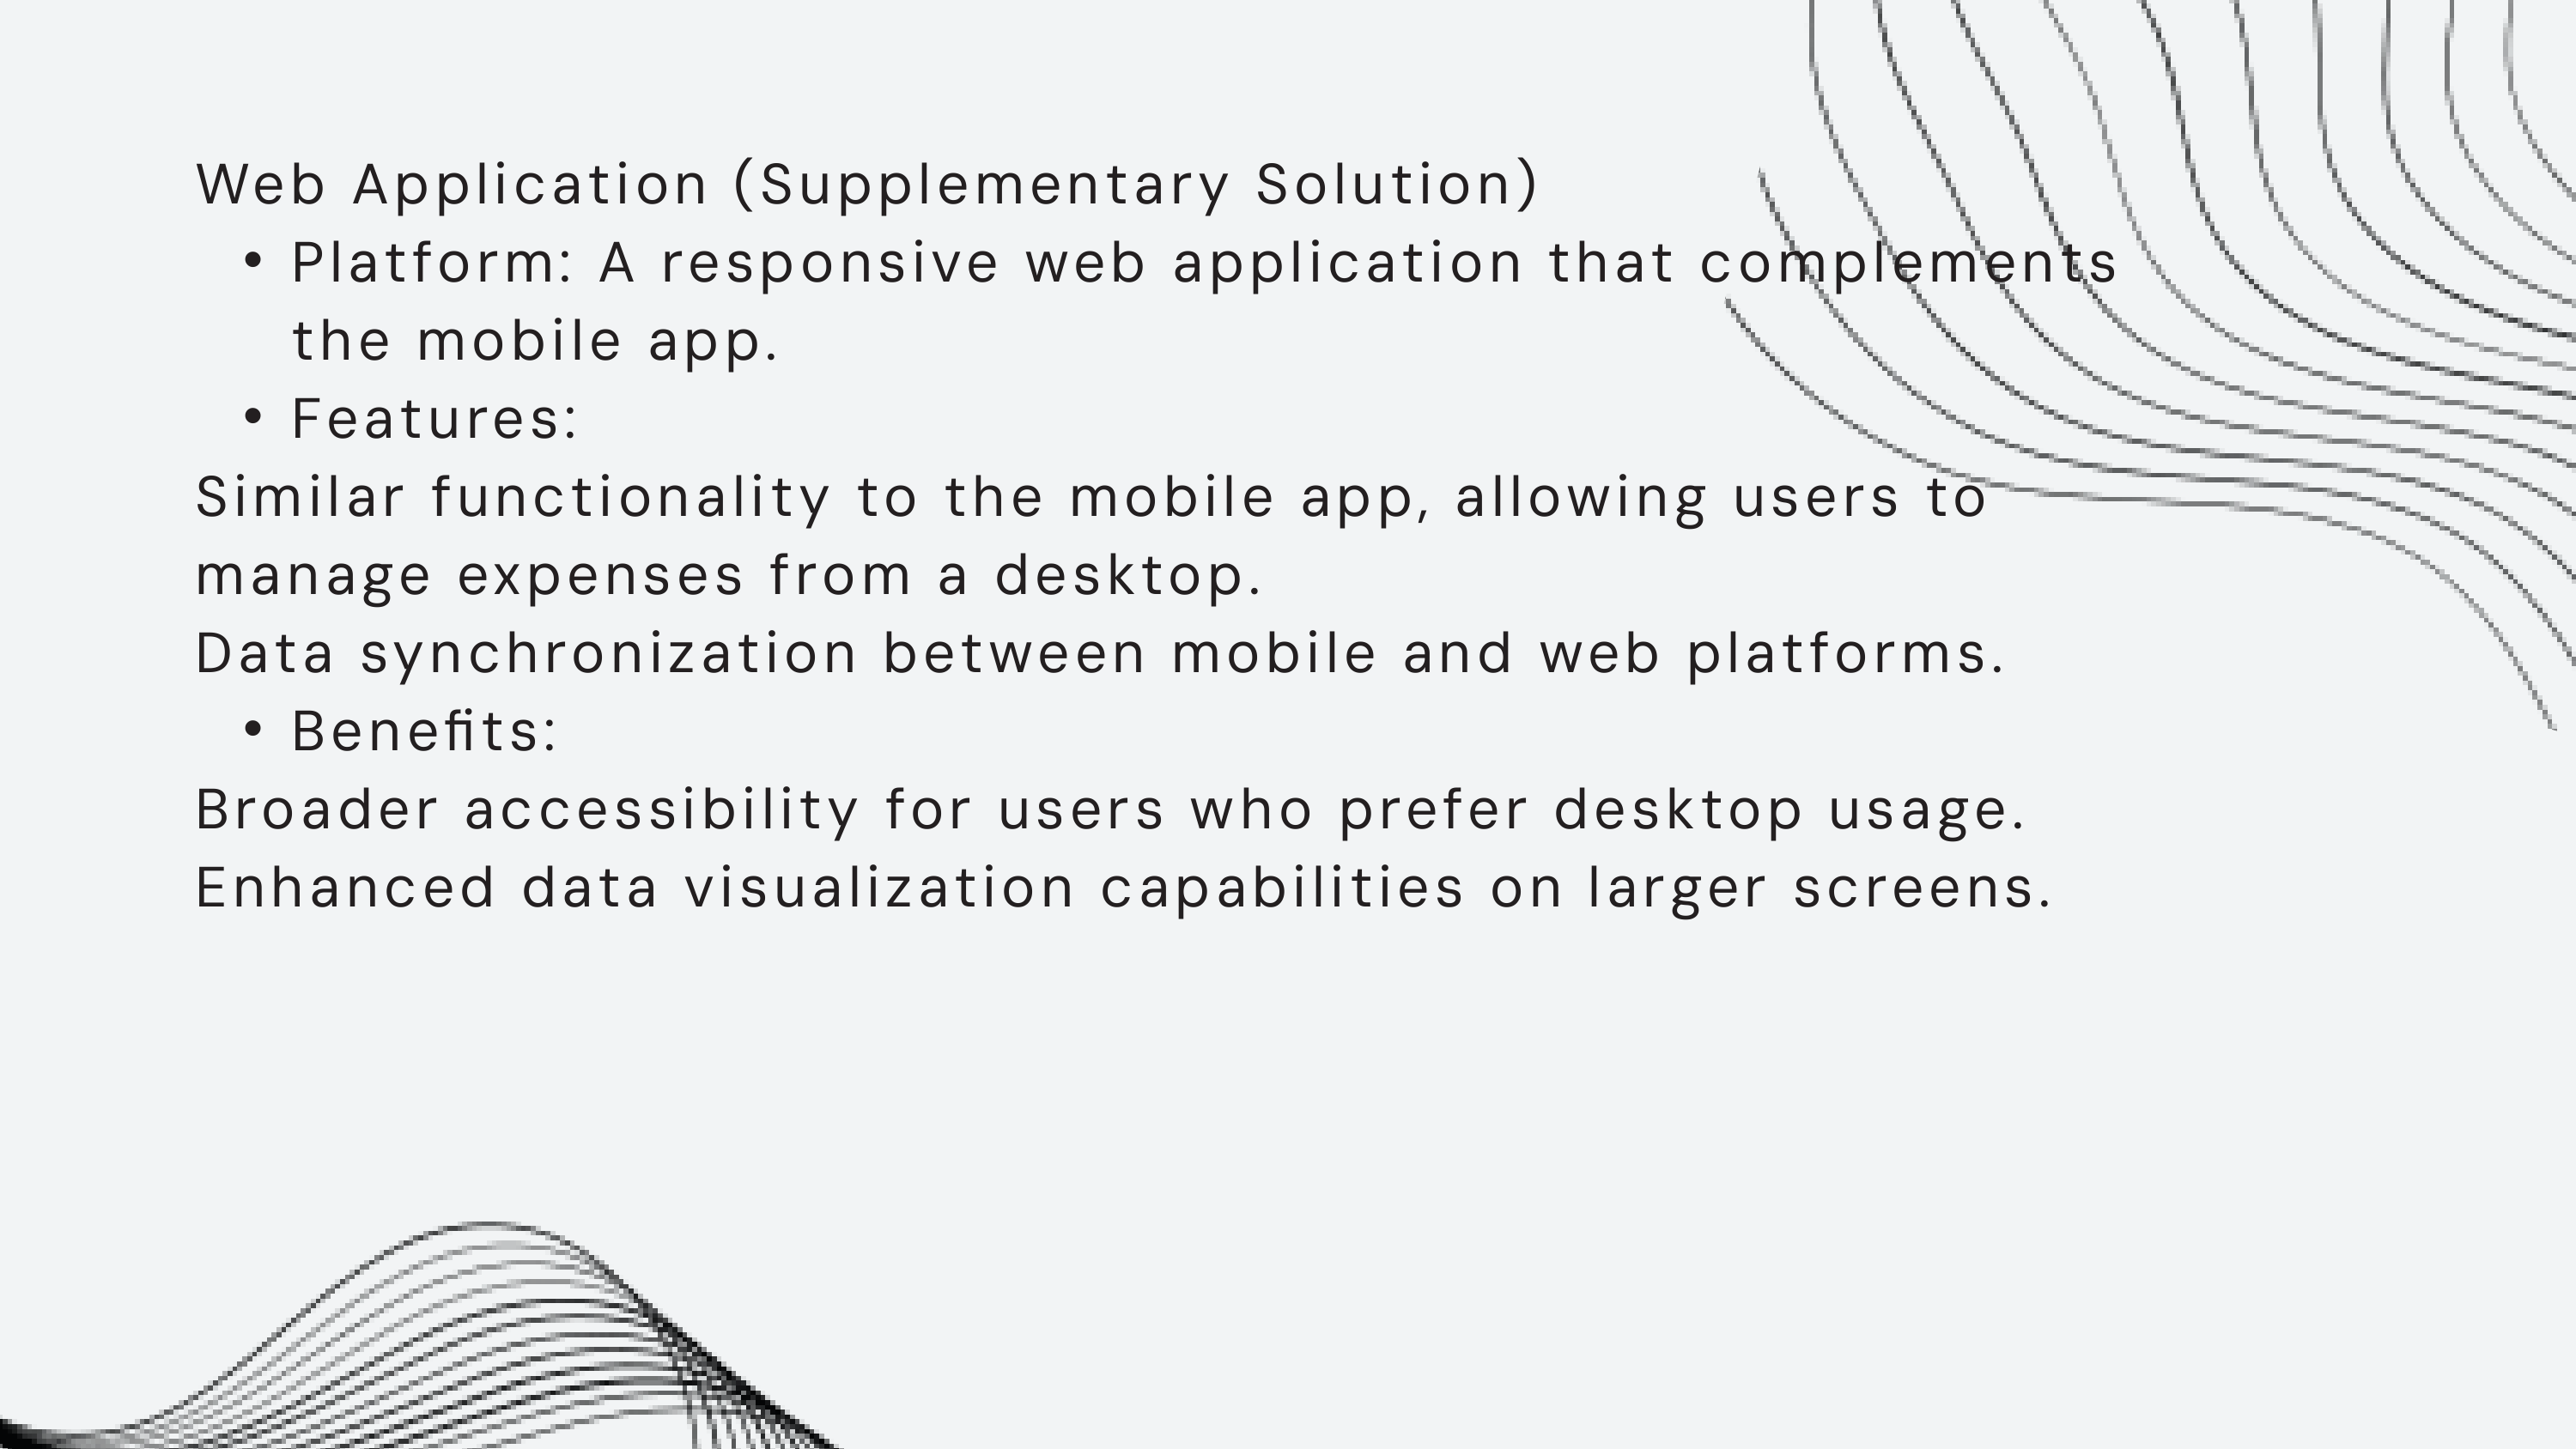

Web Application (Supplementary Solution)
Platform: A responsive web application that complements the mobile app.
Features:
Similar functionality to the mobile app, allowing users to manage expenses from a desktop.
Data synchronization between mobile and web platforms.
Benefits:
Broader accessibility for users who prefer desktop usage.
Enhanced data visualization capabilities on larger screens.